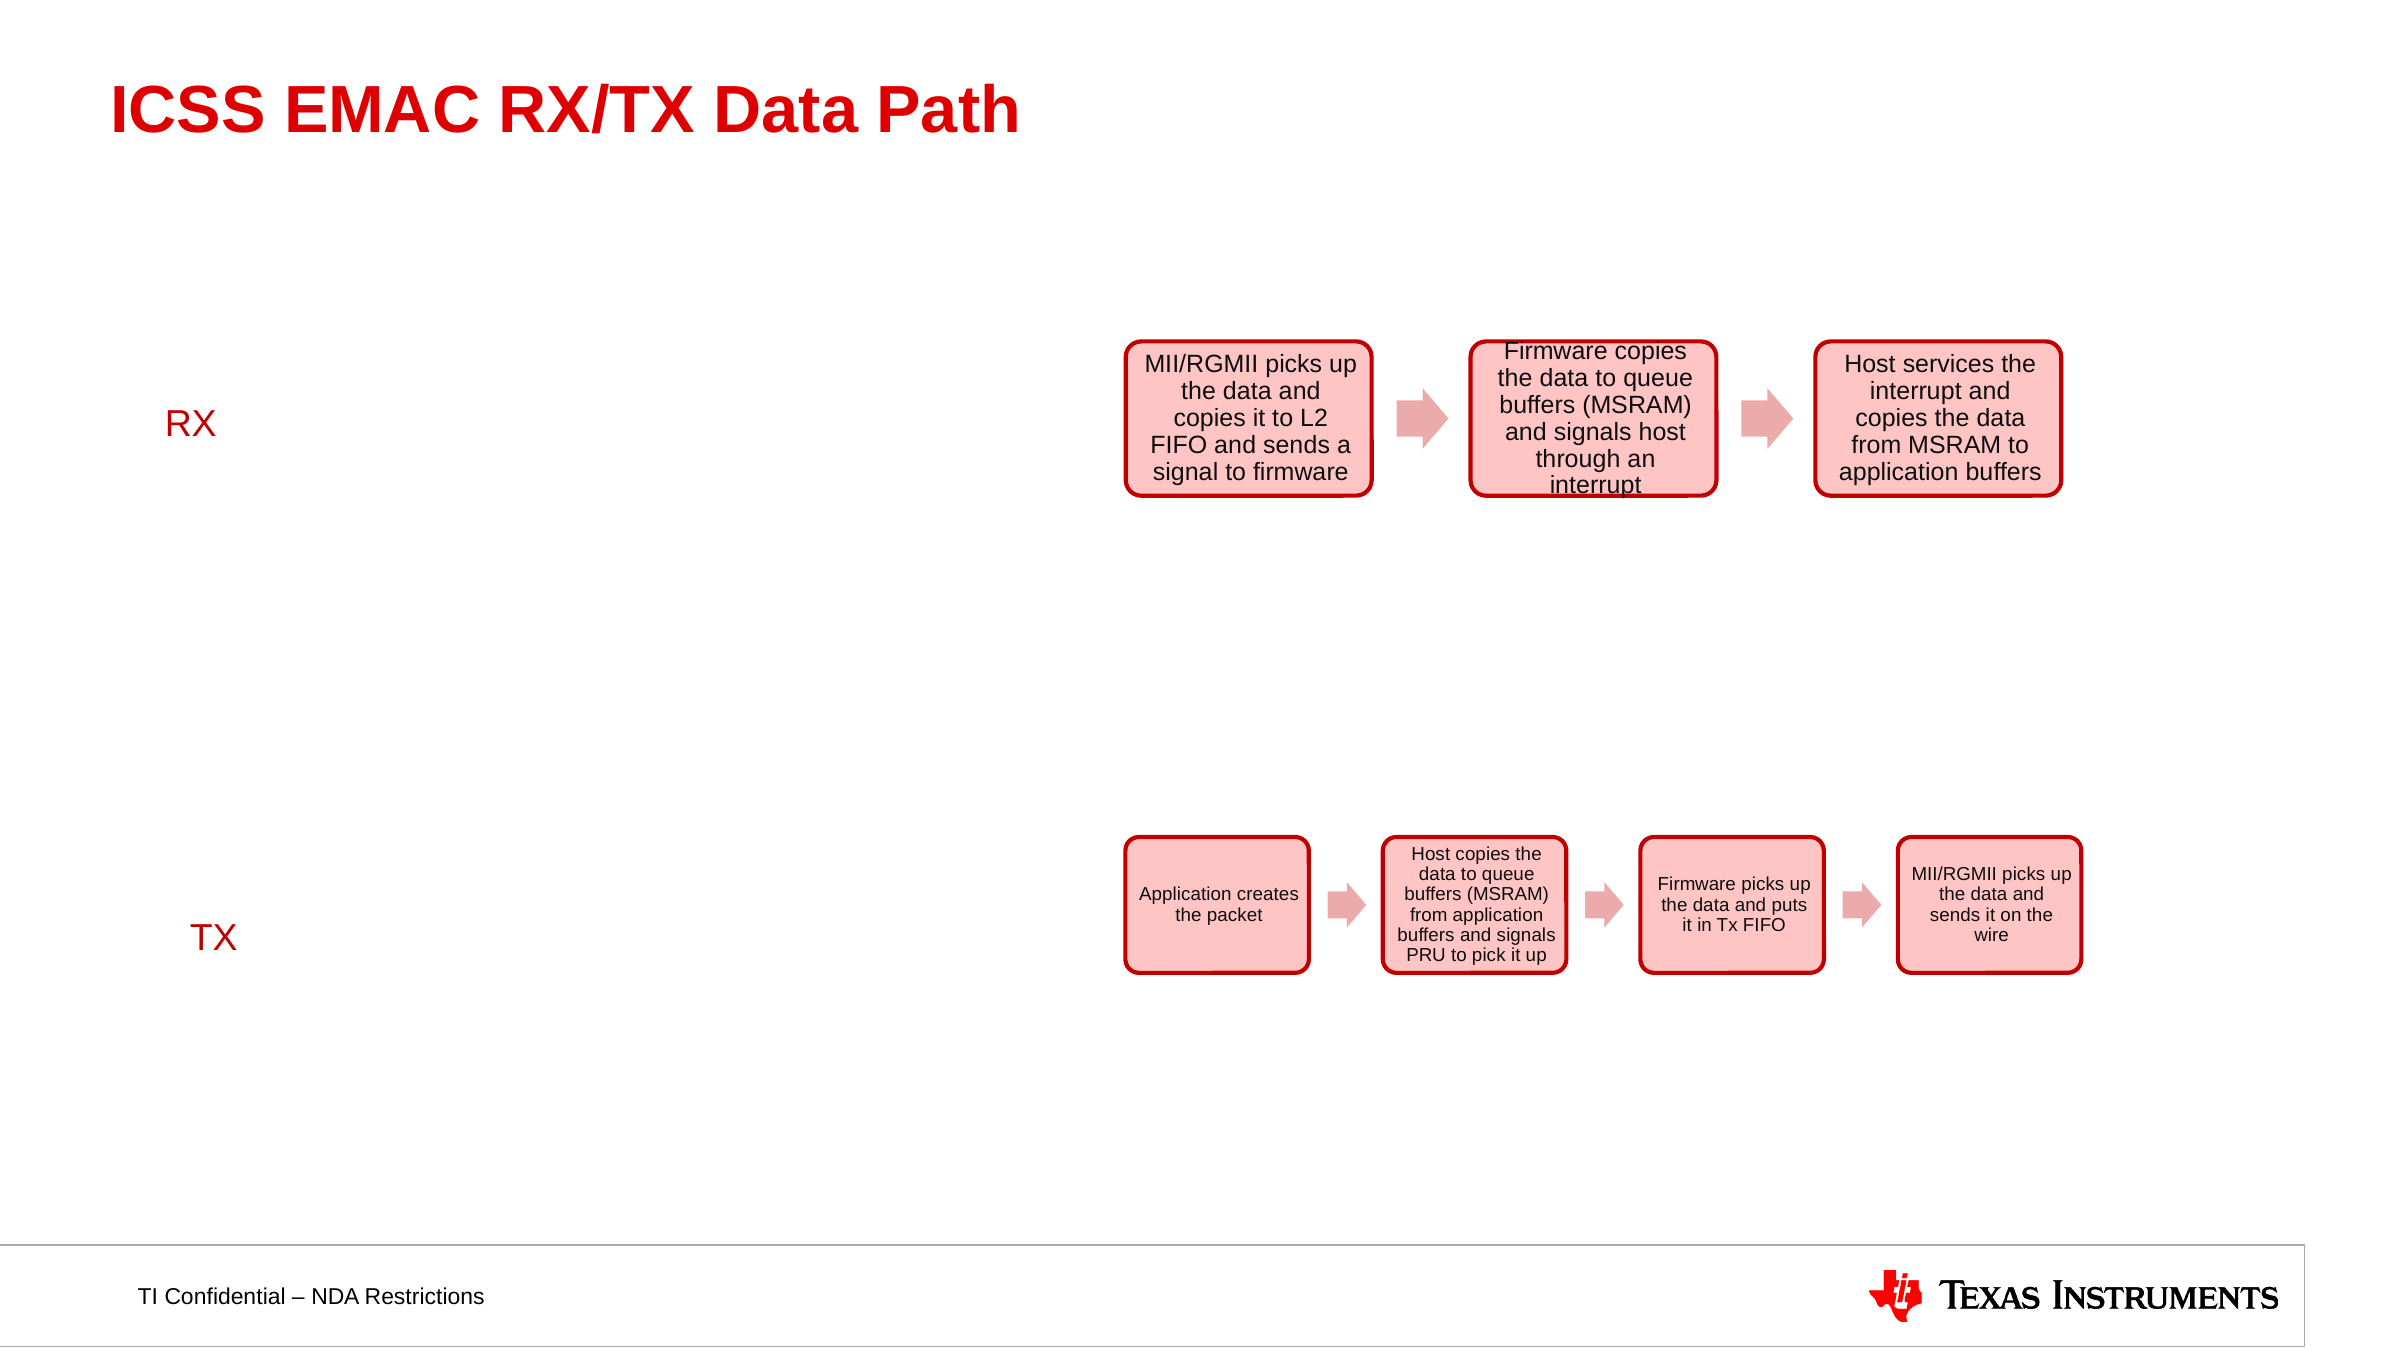

ICSS EMAC RX/TX Data Path
MII/RGMII picks up the data and copies it to L2 FIFO and sends a signal to firmware
Firmware copies the data to queue buffers (MSRAM) and signals host through an interrupt
Host services the interrupt and copies the data from MSRAM to application buffers

RX
Application creates the packet
Host copies the data to queue buffers (MSRAM) from application buffers and signals PRU to pick it up
Firmware picks up the data and puts it in Tx FIFO
MII/RGMII picks up the data and sends it on the wire

TX